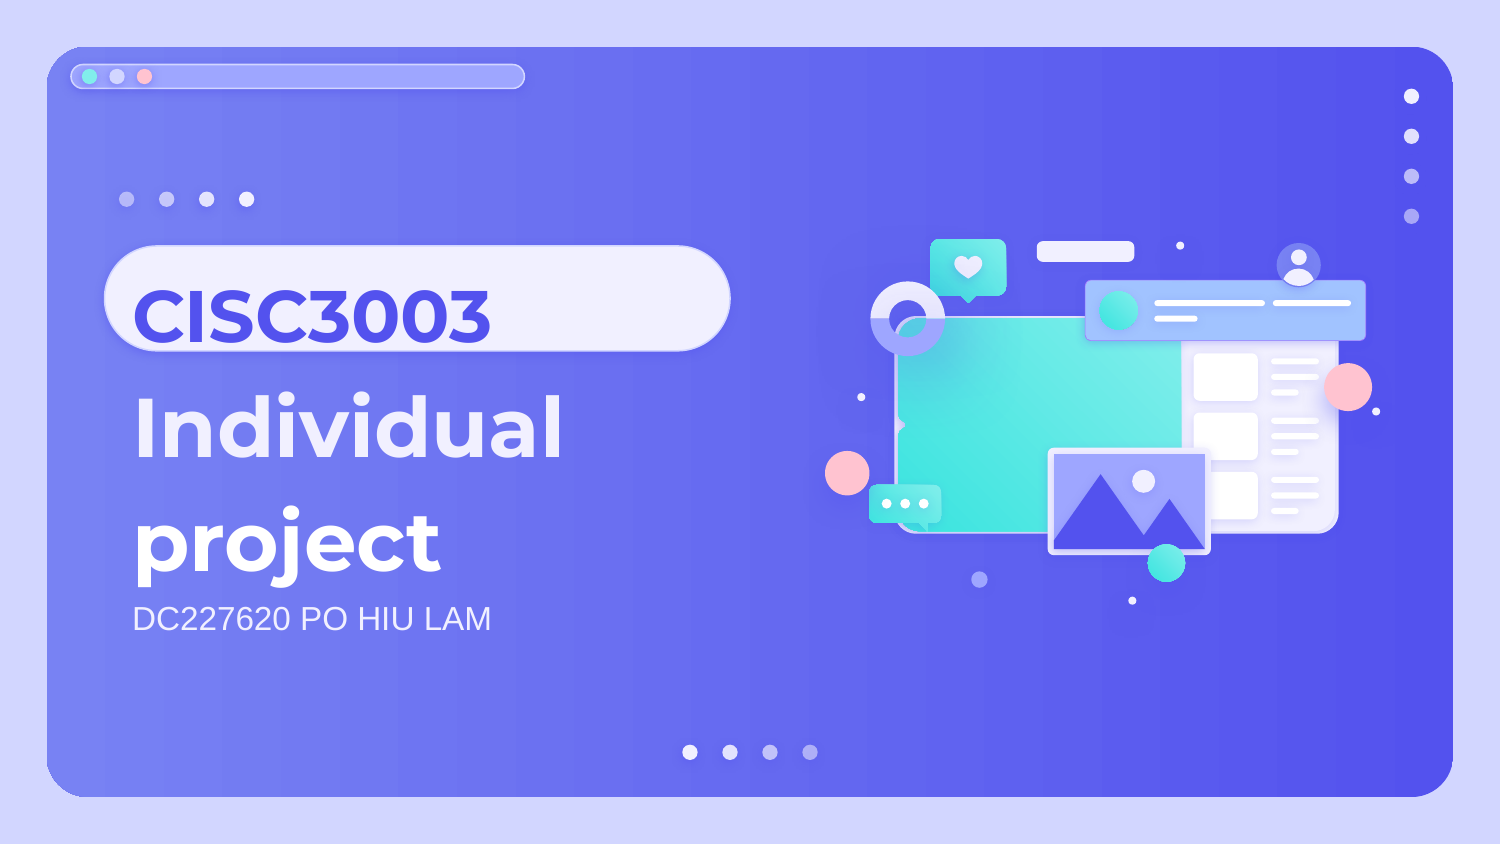

# CISC3003  Individual project
DC227620 PO HIU LAM